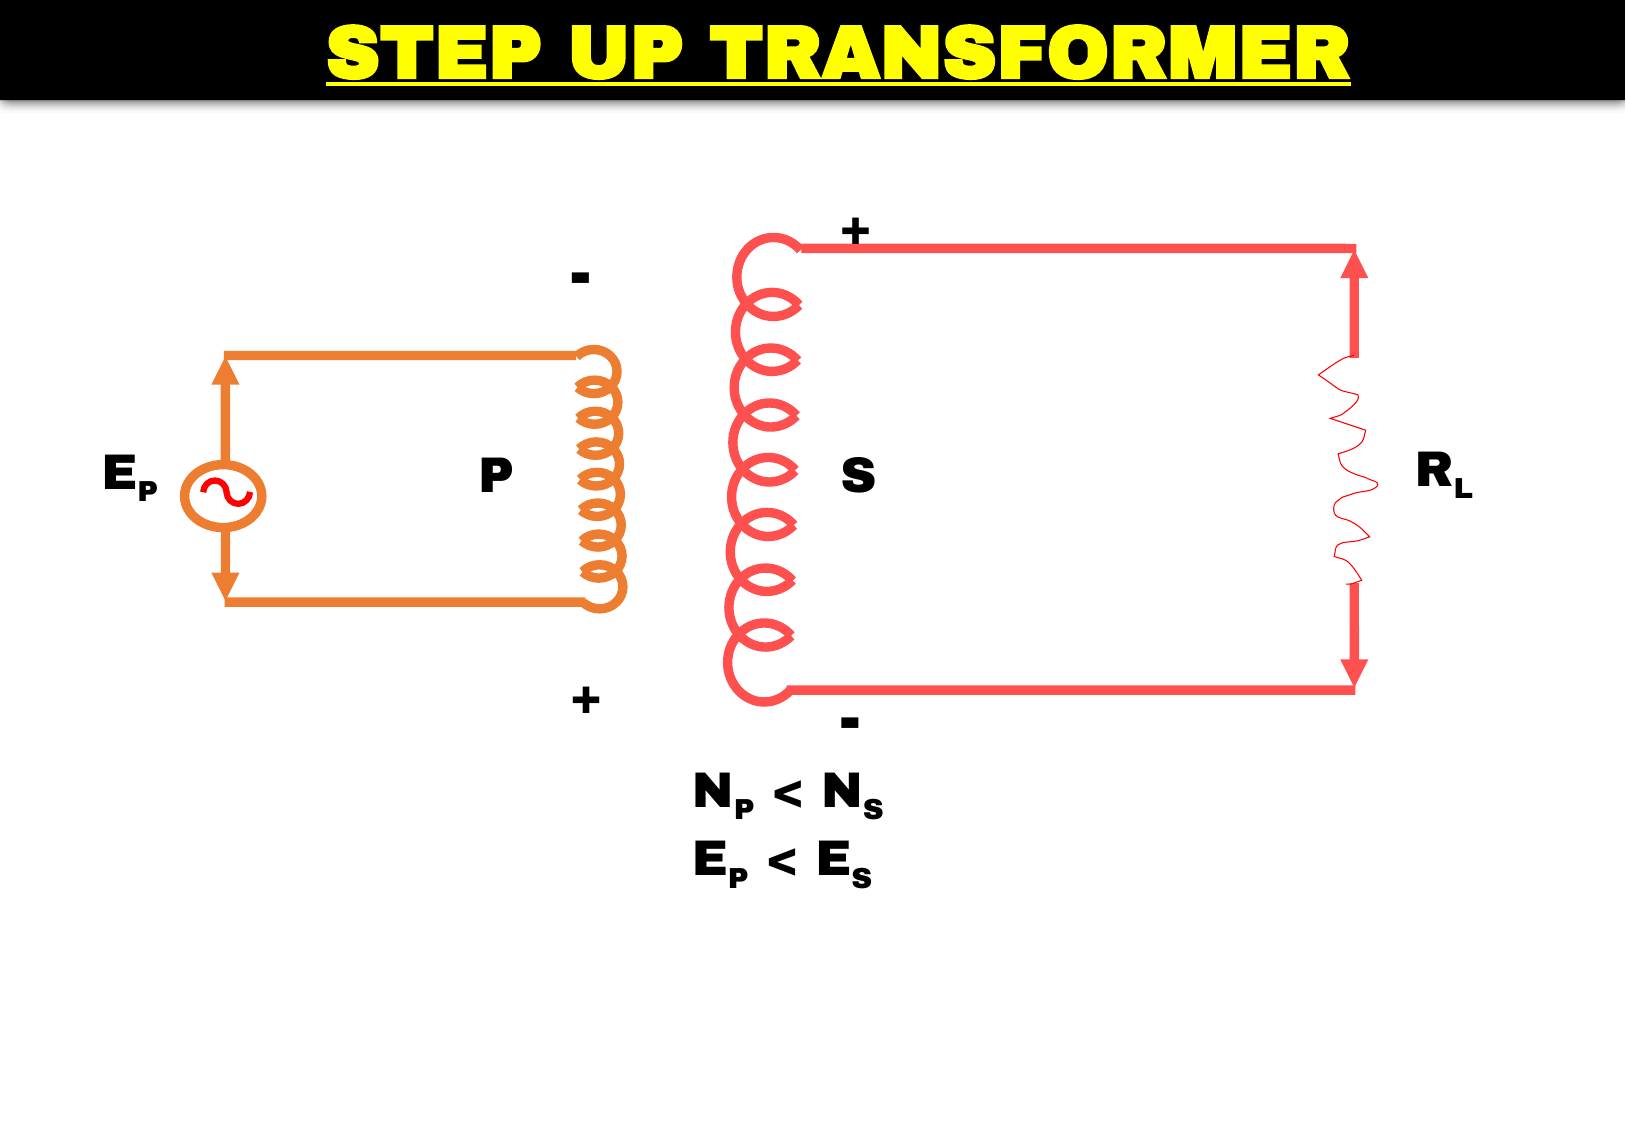

STEP UP TRANSFORMER
+
-

EP
P
S

NP < NS
EP < ES

RL

+
-